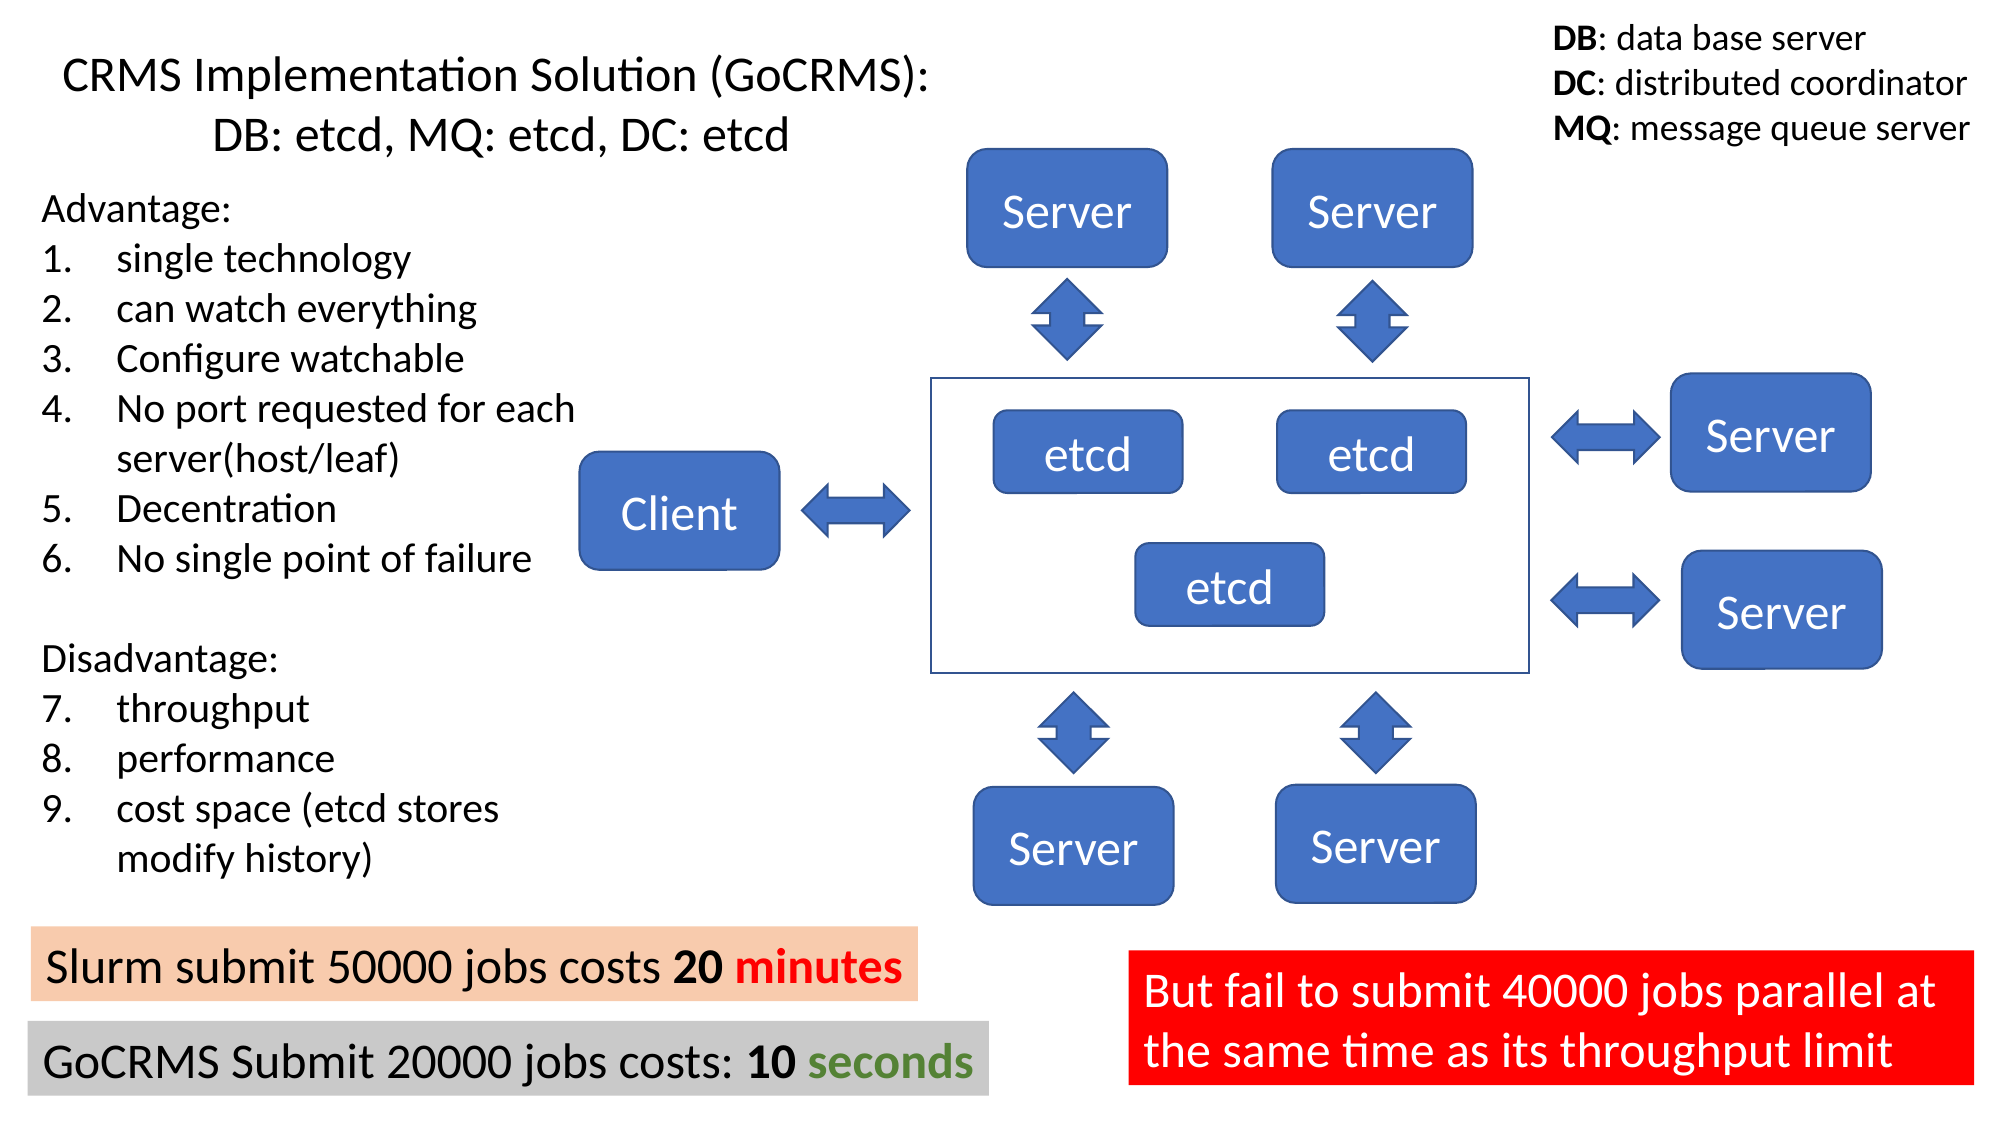

DB: data base server
DC: distributed coordinator
MQ: message queue server
CRMS Implementation Solution (GoCRMS):
	DB: etcd, MQ: etcd, DC: etcd
Server
Server
Advantage:
single technology
can watch everything
Configure watchable
No port requested for each server(host/leaf)
Decentration
No single point of failure

Disadvantage:
throughput
performance
cost space (etcd stores modify history)

Server

etcd
etcd
Client

etcd

Server

Server
Server
Slurm submit 50000 jobs costs 20 minutes
But fail to submit 40000 jobs parallel at the same time as its throughput limit
GoCRMS Submit 20000 jobs costs: 10 seconds